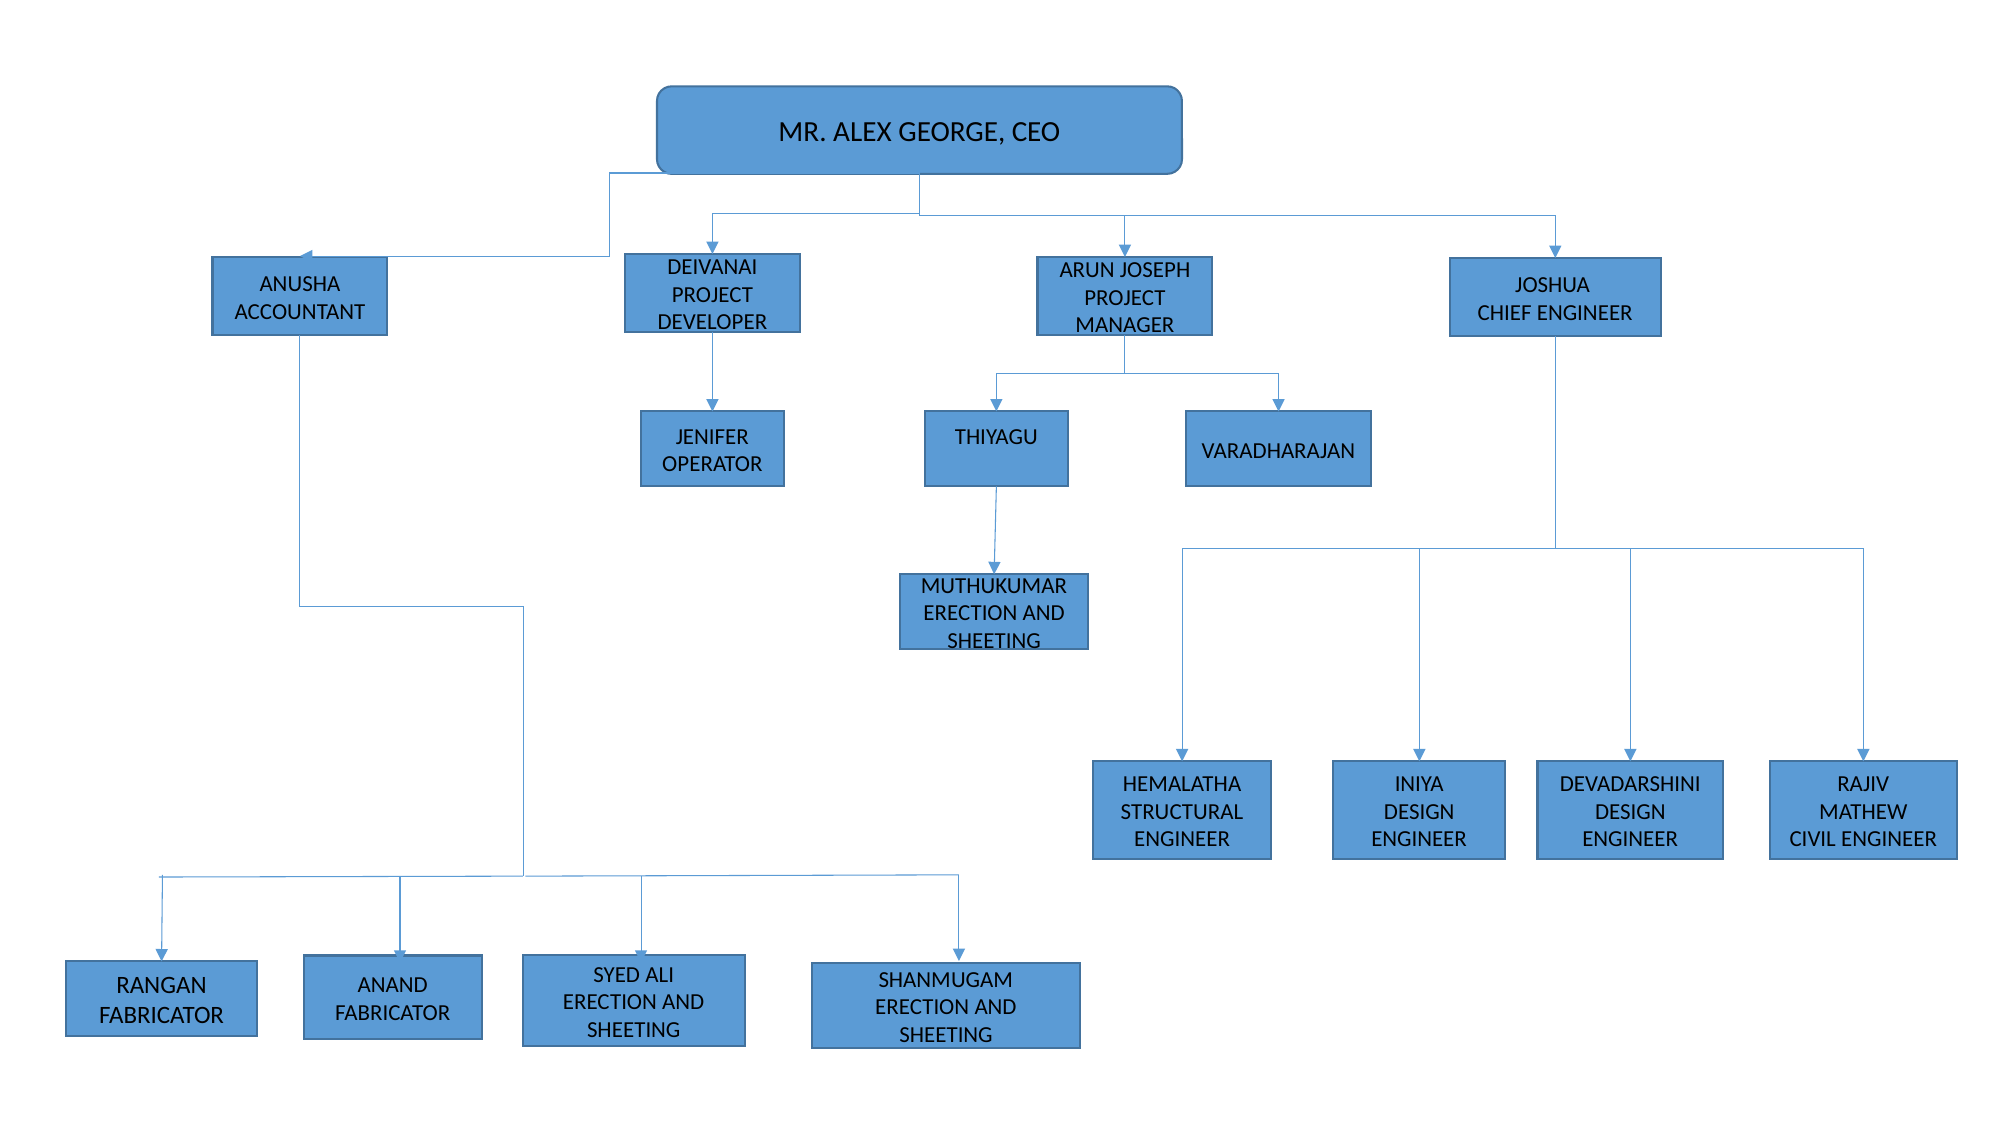

MR. ALEX GEORGE, CEO

DEIVANAI
PROJECT DEVELOPER
ANUSHA ACCOUNTANT
ARUN JOSEPH
PROJECT MANAGER
JOSHUA
CHIEF ENGINEER
JENIFER
OPERATOR
THIYAGU

VARADHARAJAN
MUTHUKUMAR
ERECTION AND SHEETING

RAJIV
MATHEW
CIVIL ENGINEER
HEMALATHA
STRUCTURAL ENGINEER
DEVADARSHINI
DESIGN ENGINEER
INIYA
DESIGN ENGINEER
SYED ALI
ERECTION AND SHEETING
ANAND
FABRICATOR
RANGAN
FABRICATOR
SHANMUGAM
ERECTION AND SHEETING